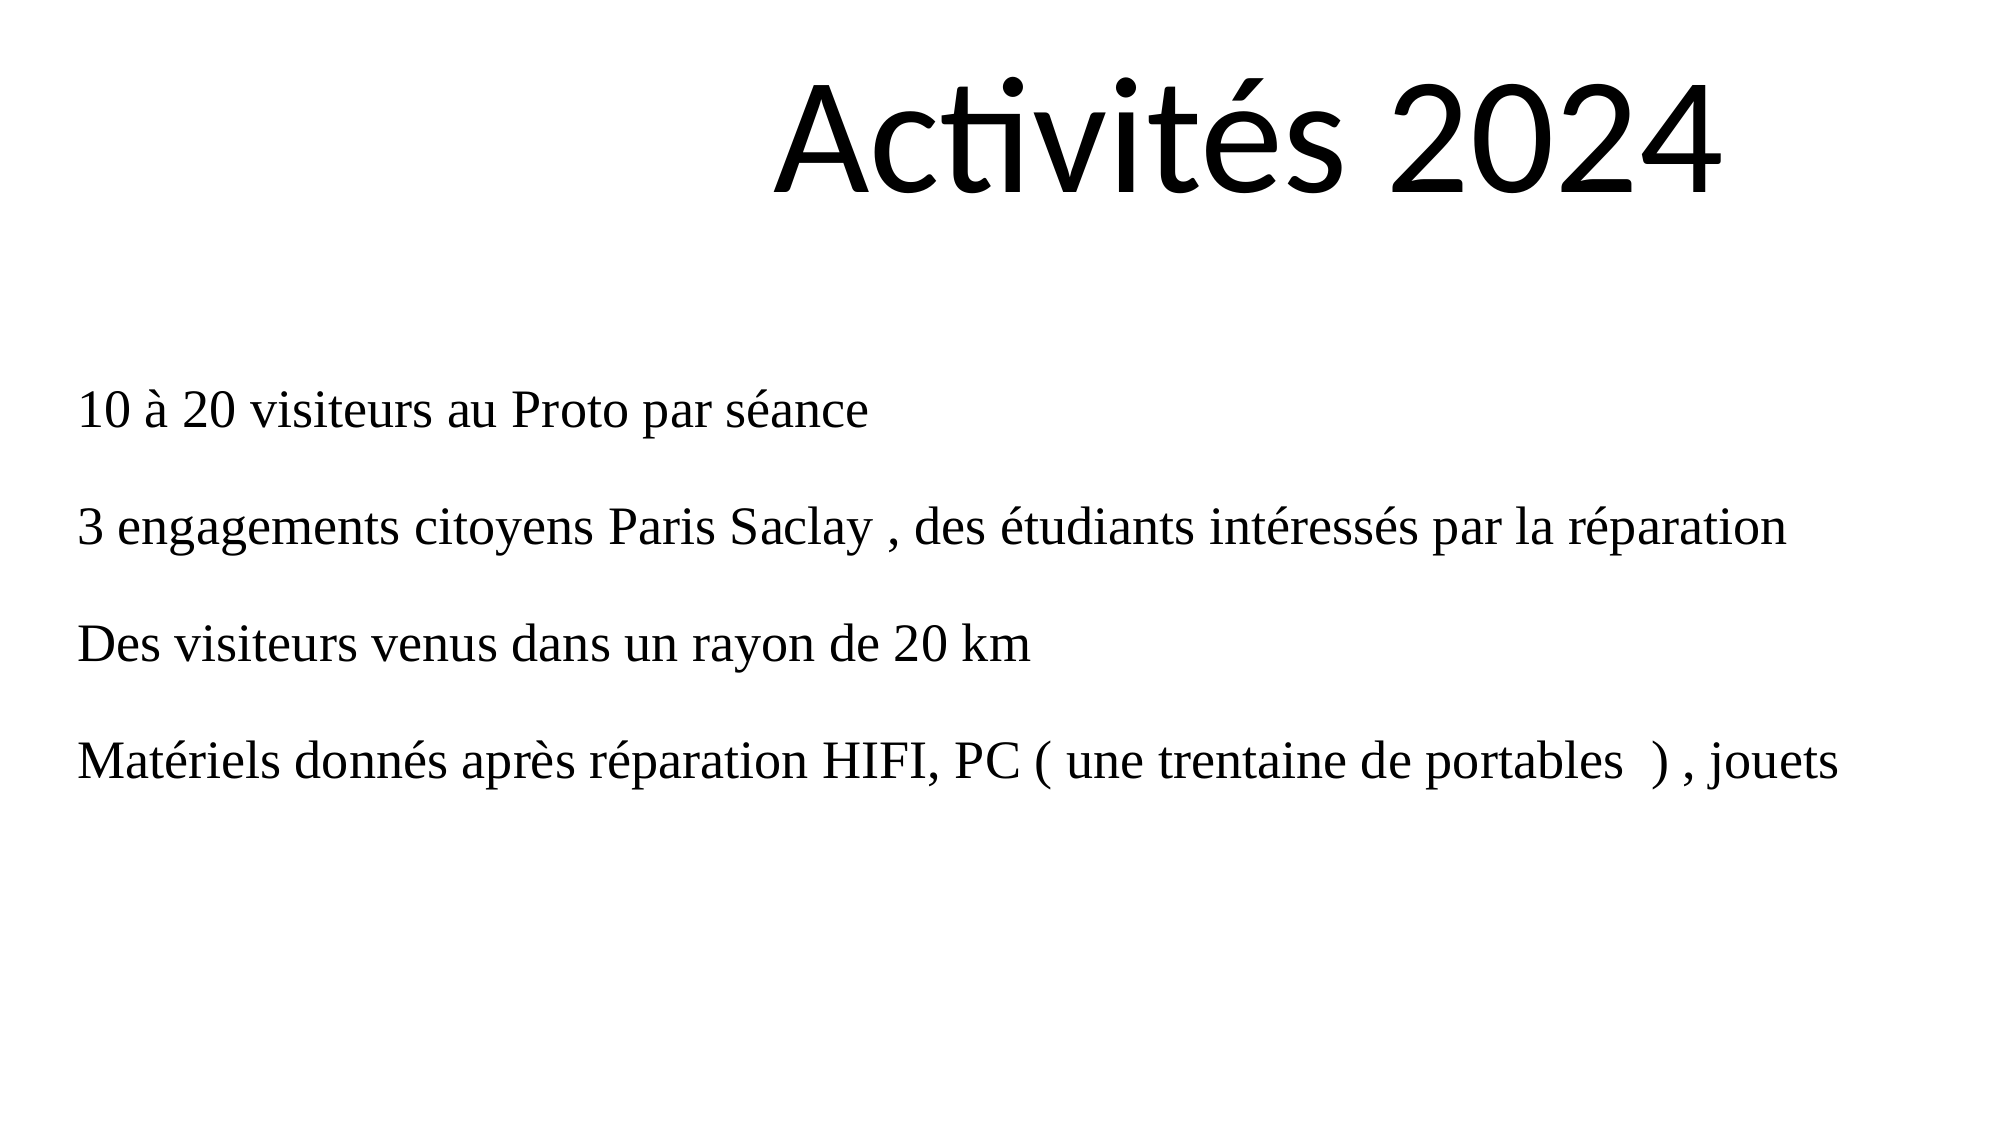

# Activités 2024
10 à 20 visiteurs au Proto par séance
3 engagements citoyens Paris Saclay , des étudiants intéressés par la réparation
Des visiteurs venus dans un rayon de 20 km
Matériels donnés après réparation HIFI, PC ( une trentaine de portables  ) , jouets